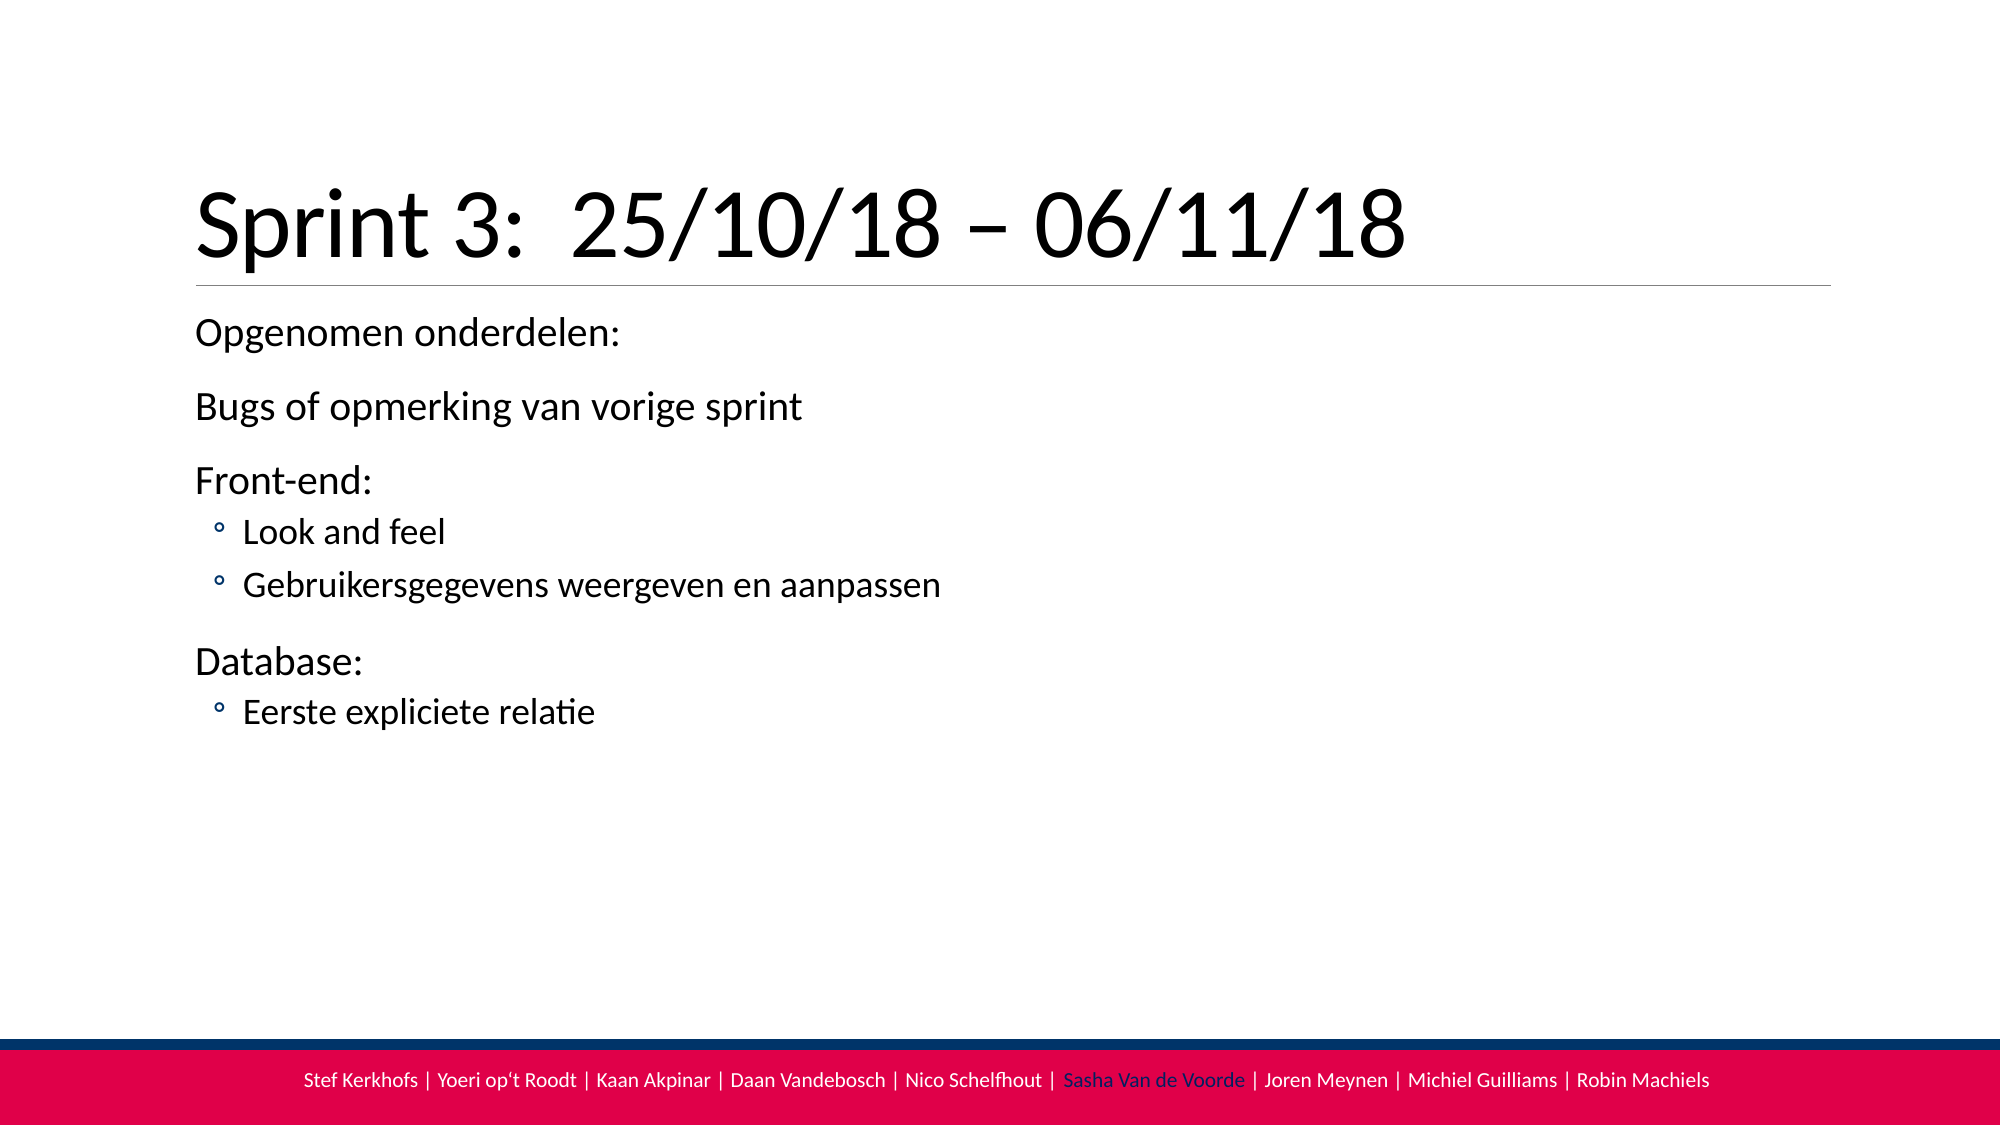

# Sprint 3:  25/10/18 – 06/11/18
Opgenomen onderdelen:
Bugs of opmerking van vorige sprint
Front-end:
Look and feel
Gebruikersgegevens weergeven en aanpassen
Database:
Eerste expliciete relatie

Stef Kerkhofs | Yoeri op‘t Roodt | Kaan Akpinar | Daan Vandebosch | Nico Schelfhout | Sasha Van de Voorde | Joren Meynen | Michiel Guilliams | Robin Machiels